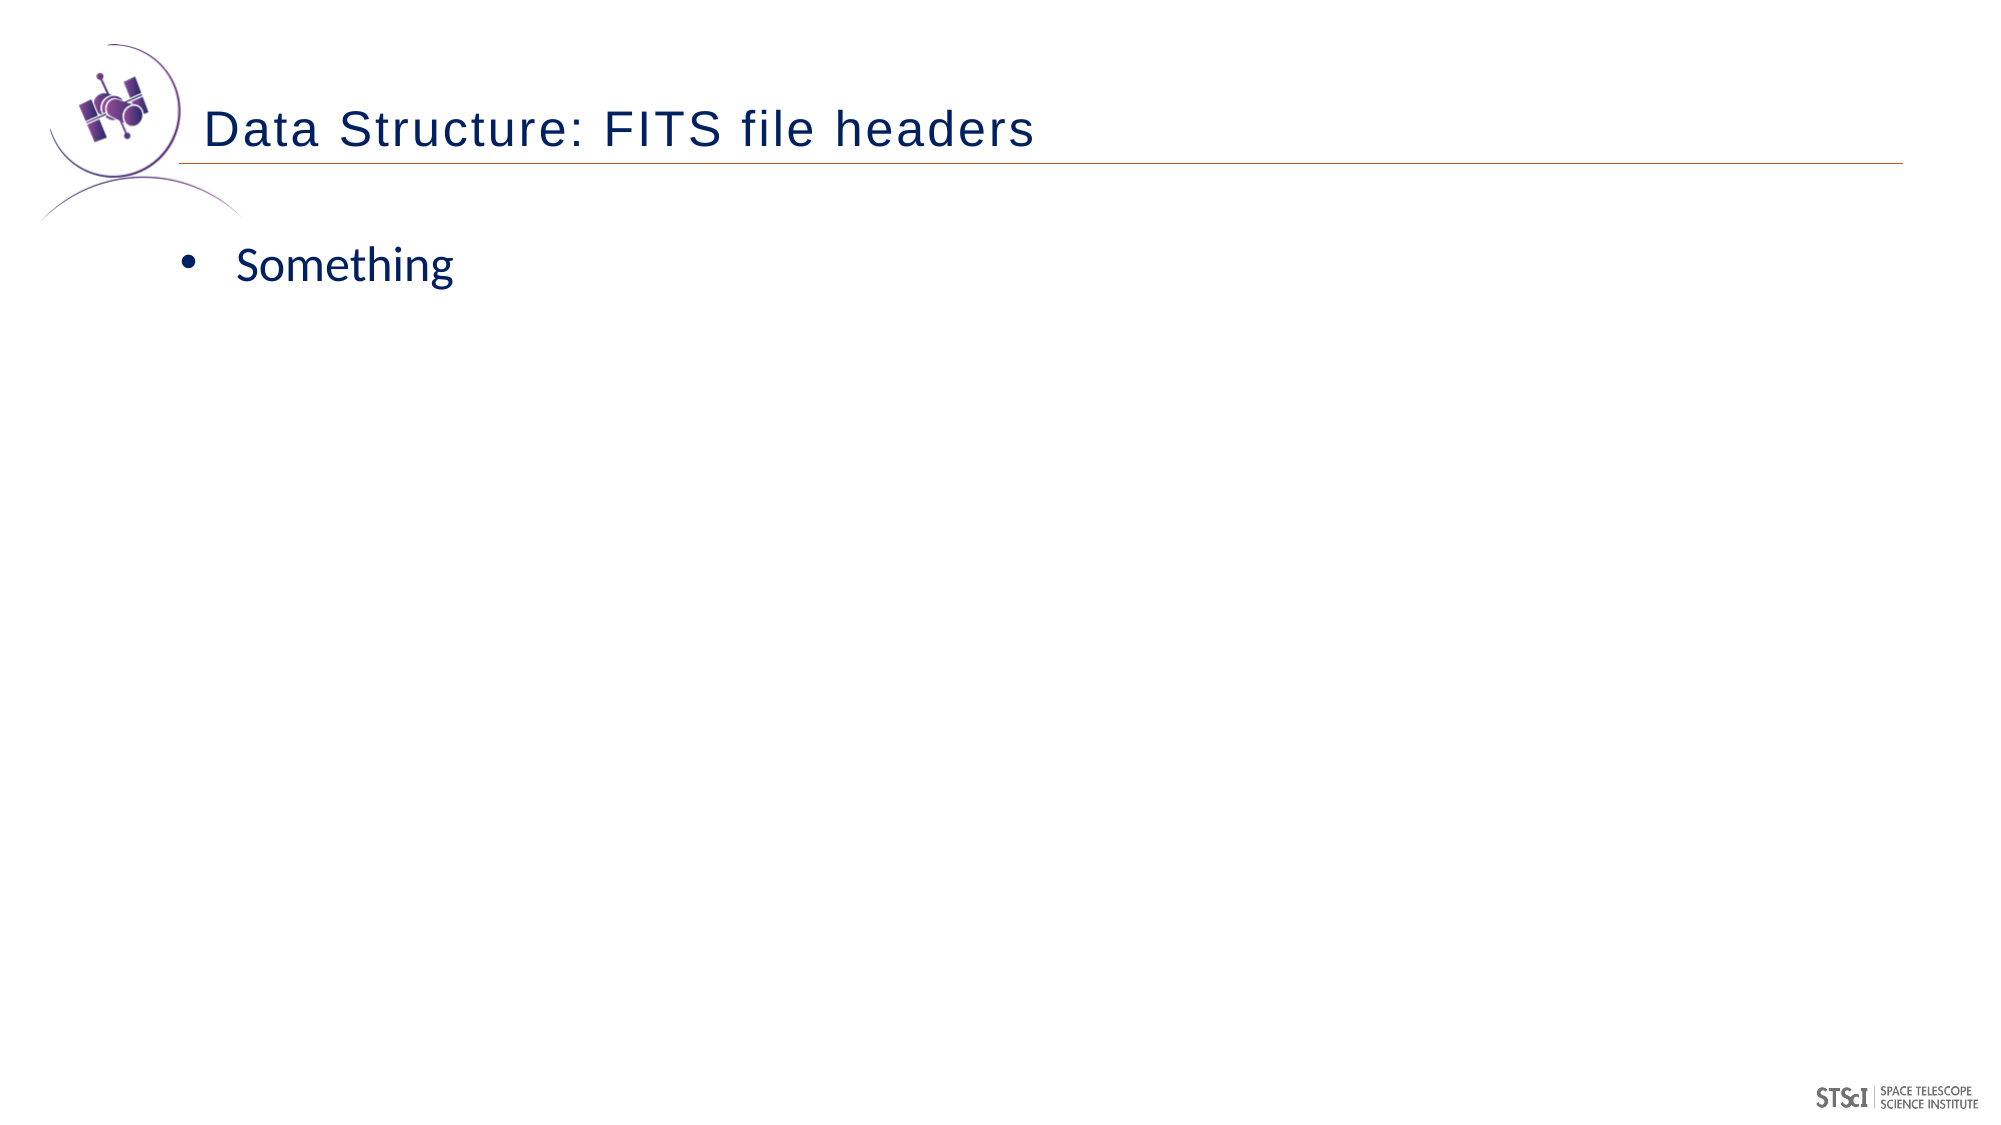

# Data Structure: FITS file headers
Something